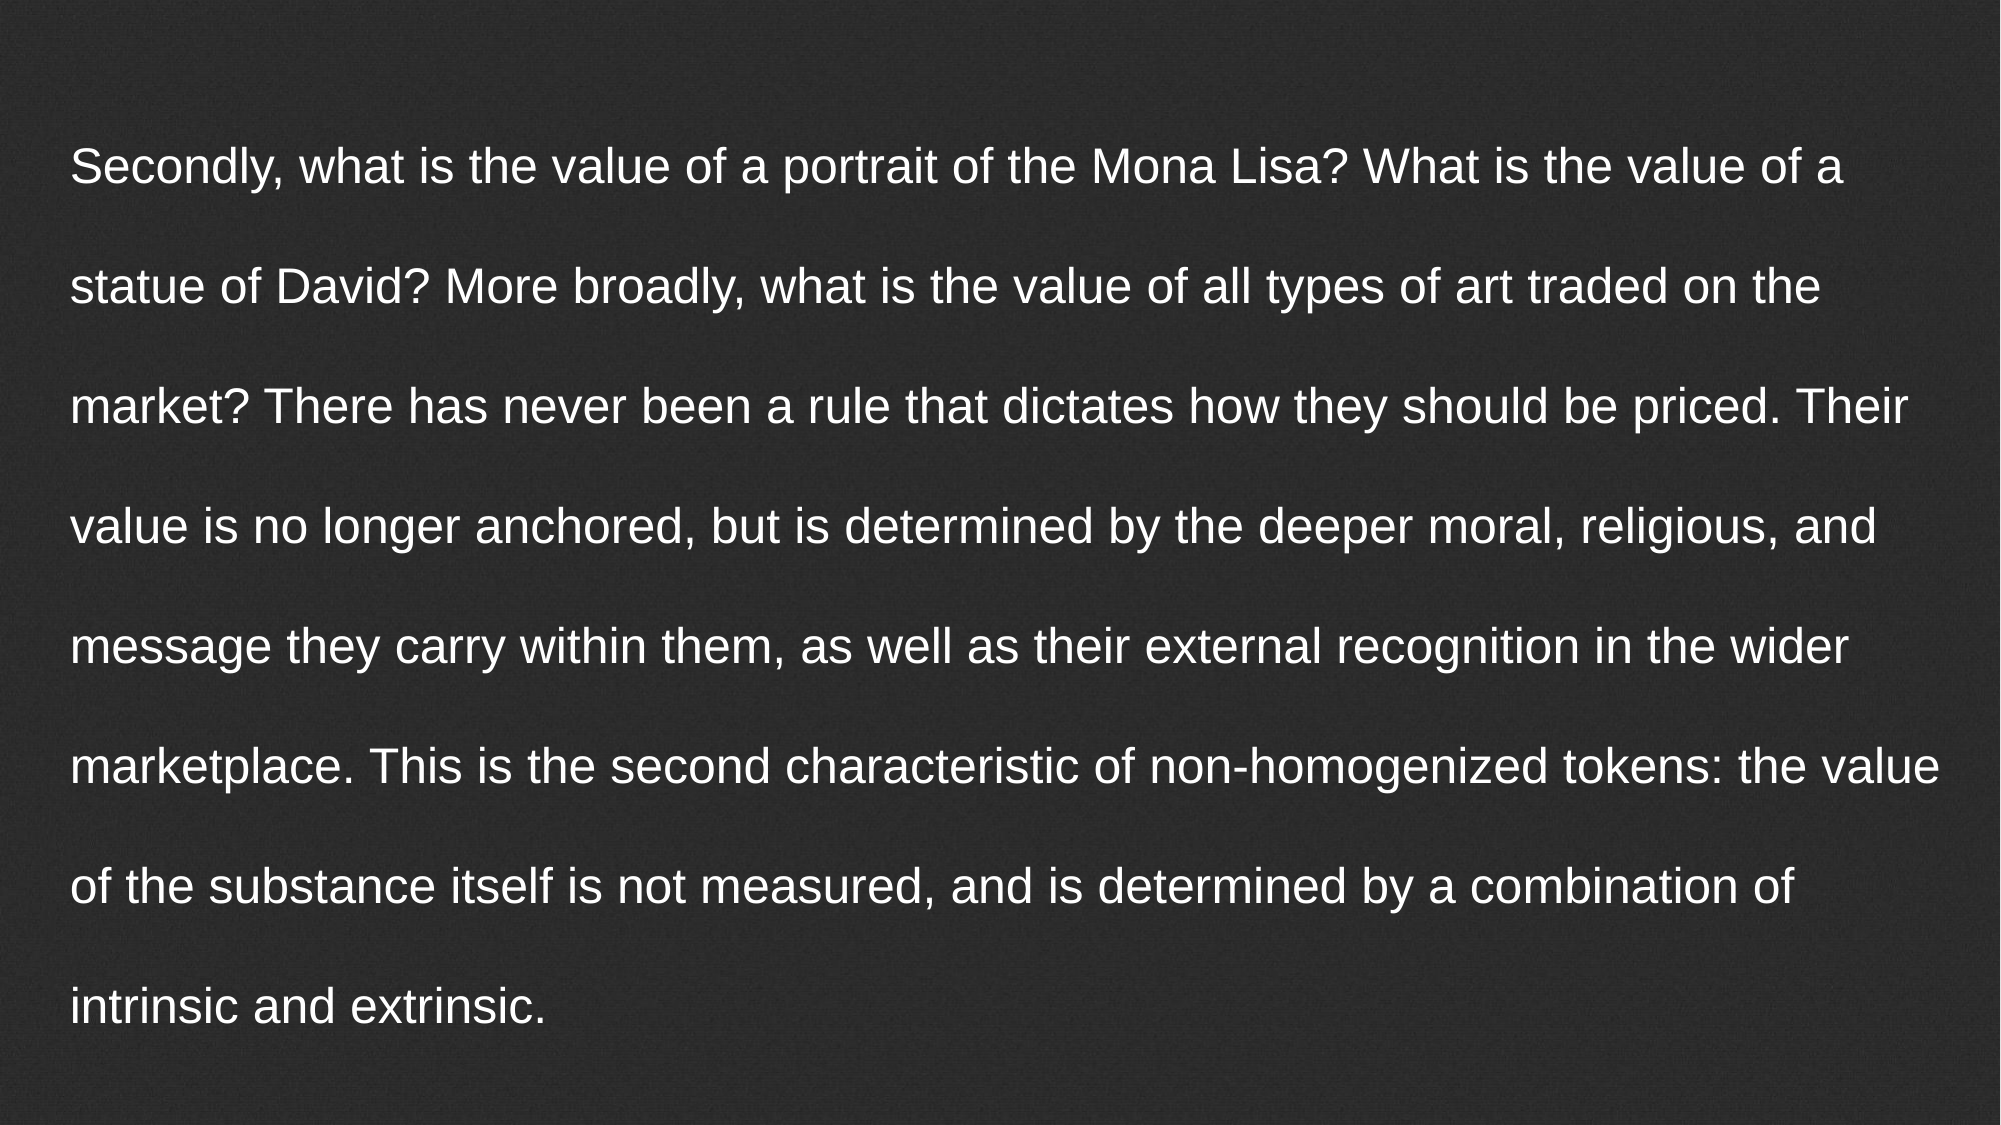

Secondly, what is the value of a portrait of the Mona Lisa? What is the value of a statue of David? More broadly, what is the value of all types of art traded on the market? There has never been a rule that dictates how they should be priced. Their value is no longer anchored, but is determined by the deeper moral, religious, and message they carry within them, as well as their external recognition in the wider marketplace. This is the second characteristic of non-homogenized tokens: the value of the substance itself is not measured, and is determined by a combination of intrinsic and extrinsic.